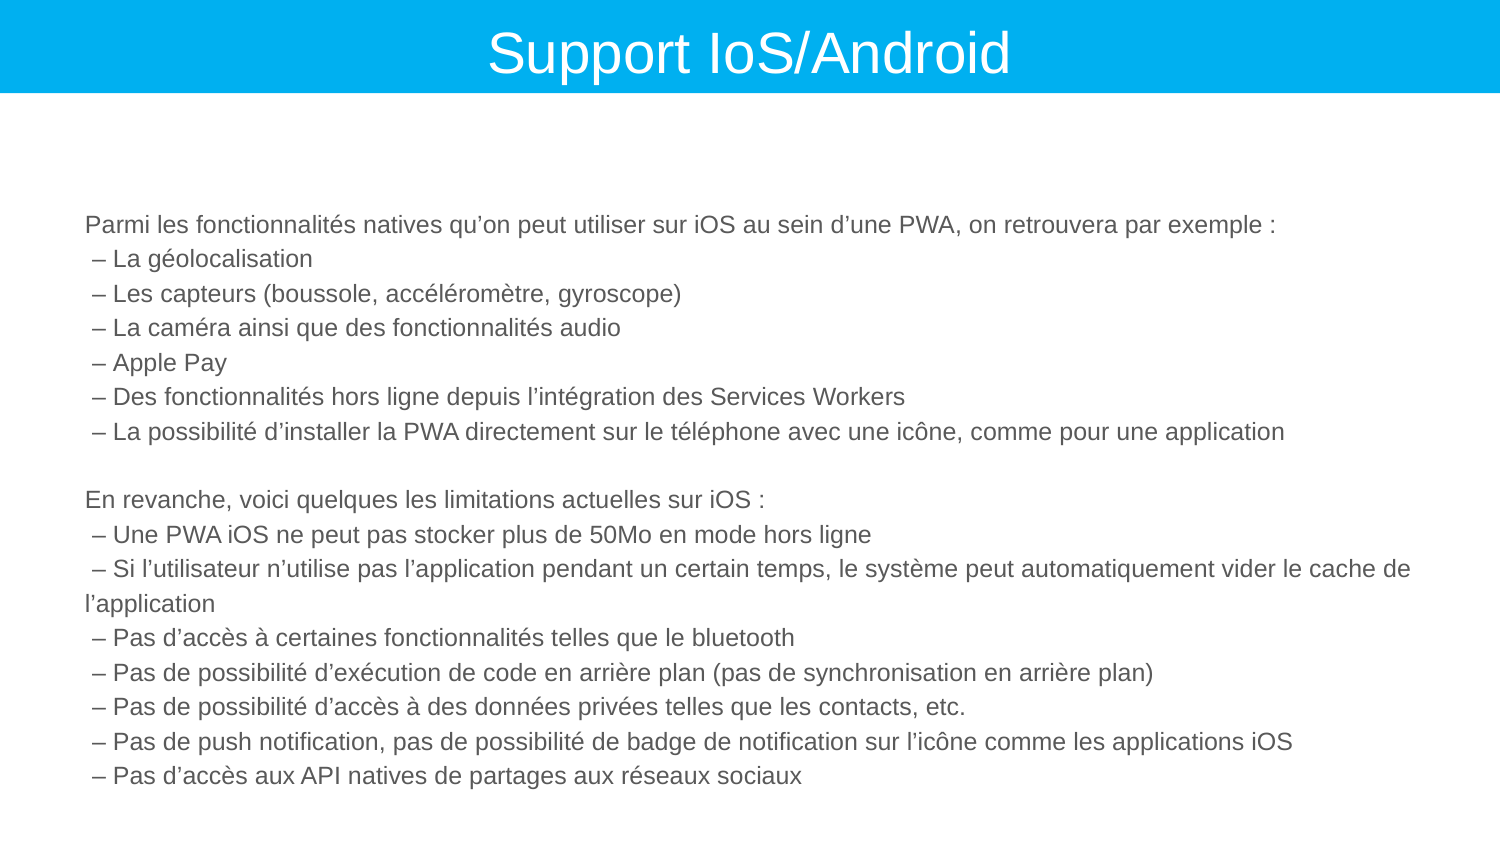

Support IoS/Android
Parmi les fonctionnalités natives qu’on peut utiliser sur iOS au sein d’une PWA, on retrouvera par exemple :
 – La géolocalisation
 – Les capteurs (boussole, accéléromètre, gyroscope)
 – La caméra ainsi que des fonctionnalités audio
 – Apple Pay
 – Des fonctionnalités hors ligne depuis l’intégration des Services Workers
 – La possibilité d’installer la PWA directement sur le téléphone avec une icône, comme pour une application

En revanche, voici quelques les limitations actuelles sur iOS :
 – Une PWA iOS ne peut pas stocker plus de 50Mo en mode hors ligne
 – Si l’utilisateur n’utilise pas l’application pendant un certain temps, le système peut automatiquement vider le cache de l’application
 – Pas d’accès à certaines fonctionnalités telles que le bluetooth
 – Pas de possibilité d’exécution de code en arrière plan (pas de synchronisation en arrière plan)
 – Pas de possibilité d’accès à des données privées telles que les contacts, etc.
 – Pas de push notification, pas de possibilité de badge de notification sur l’icône comme les applications iOS
 – Pas d’accès aux API natives de partages aux réseaux sociaux